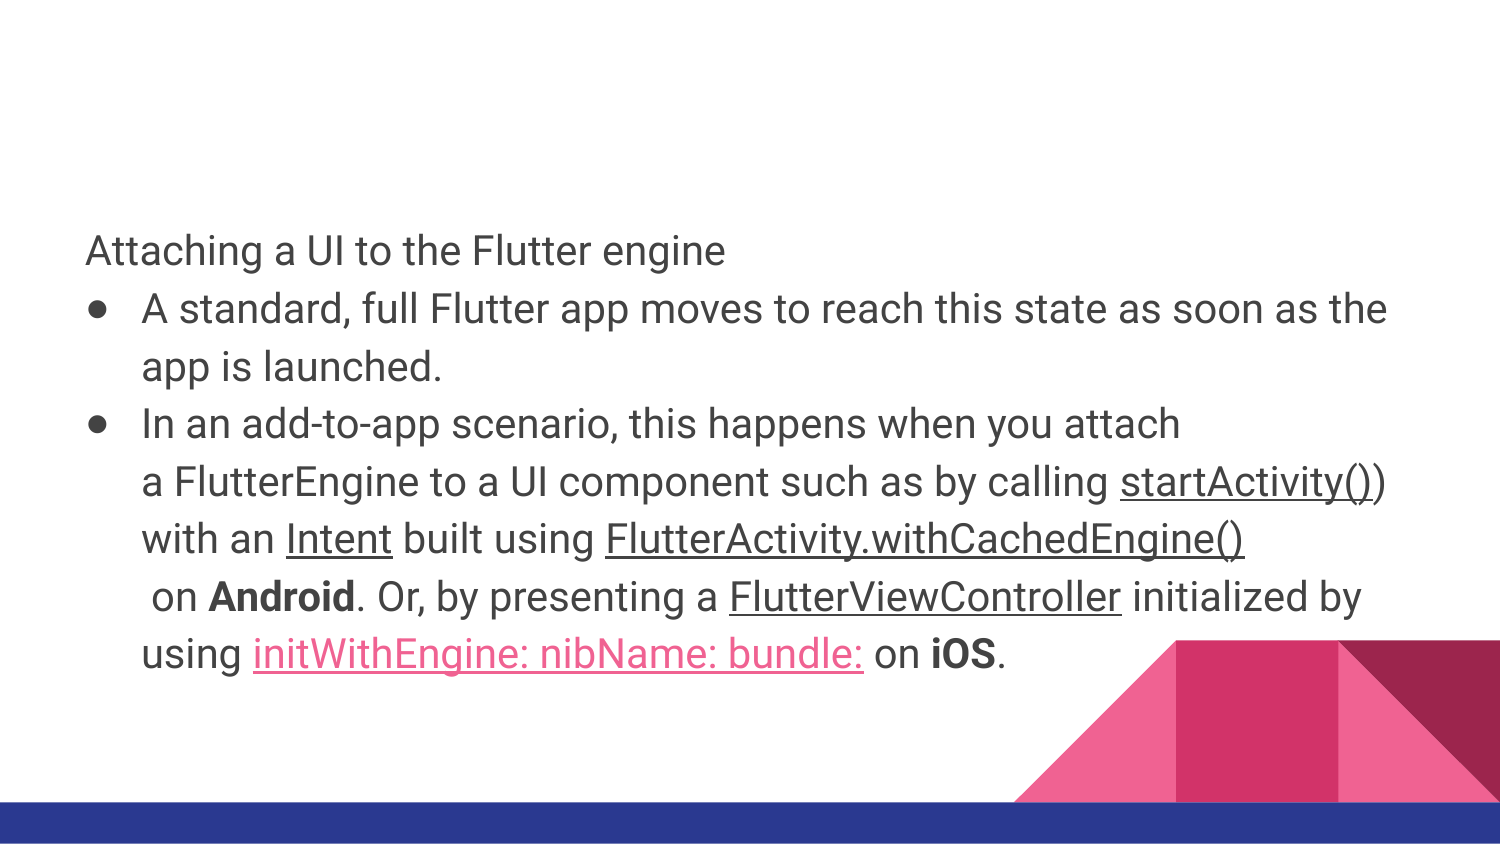

#
Attaching a UI to the Flutter engine
A standard, full Flutter app moves to reach this state as soon as the app is launched.
In an add-to-app scenario, this happens when you attach a FlutterEngine to a UI component such as by calling startActivity()) with an Intent built using FlutterActivity.withCachedEngine() on Android. Or, by presenting a FlutterViewController initialized by using initWithEngine: nibName: bundle: on iOS.